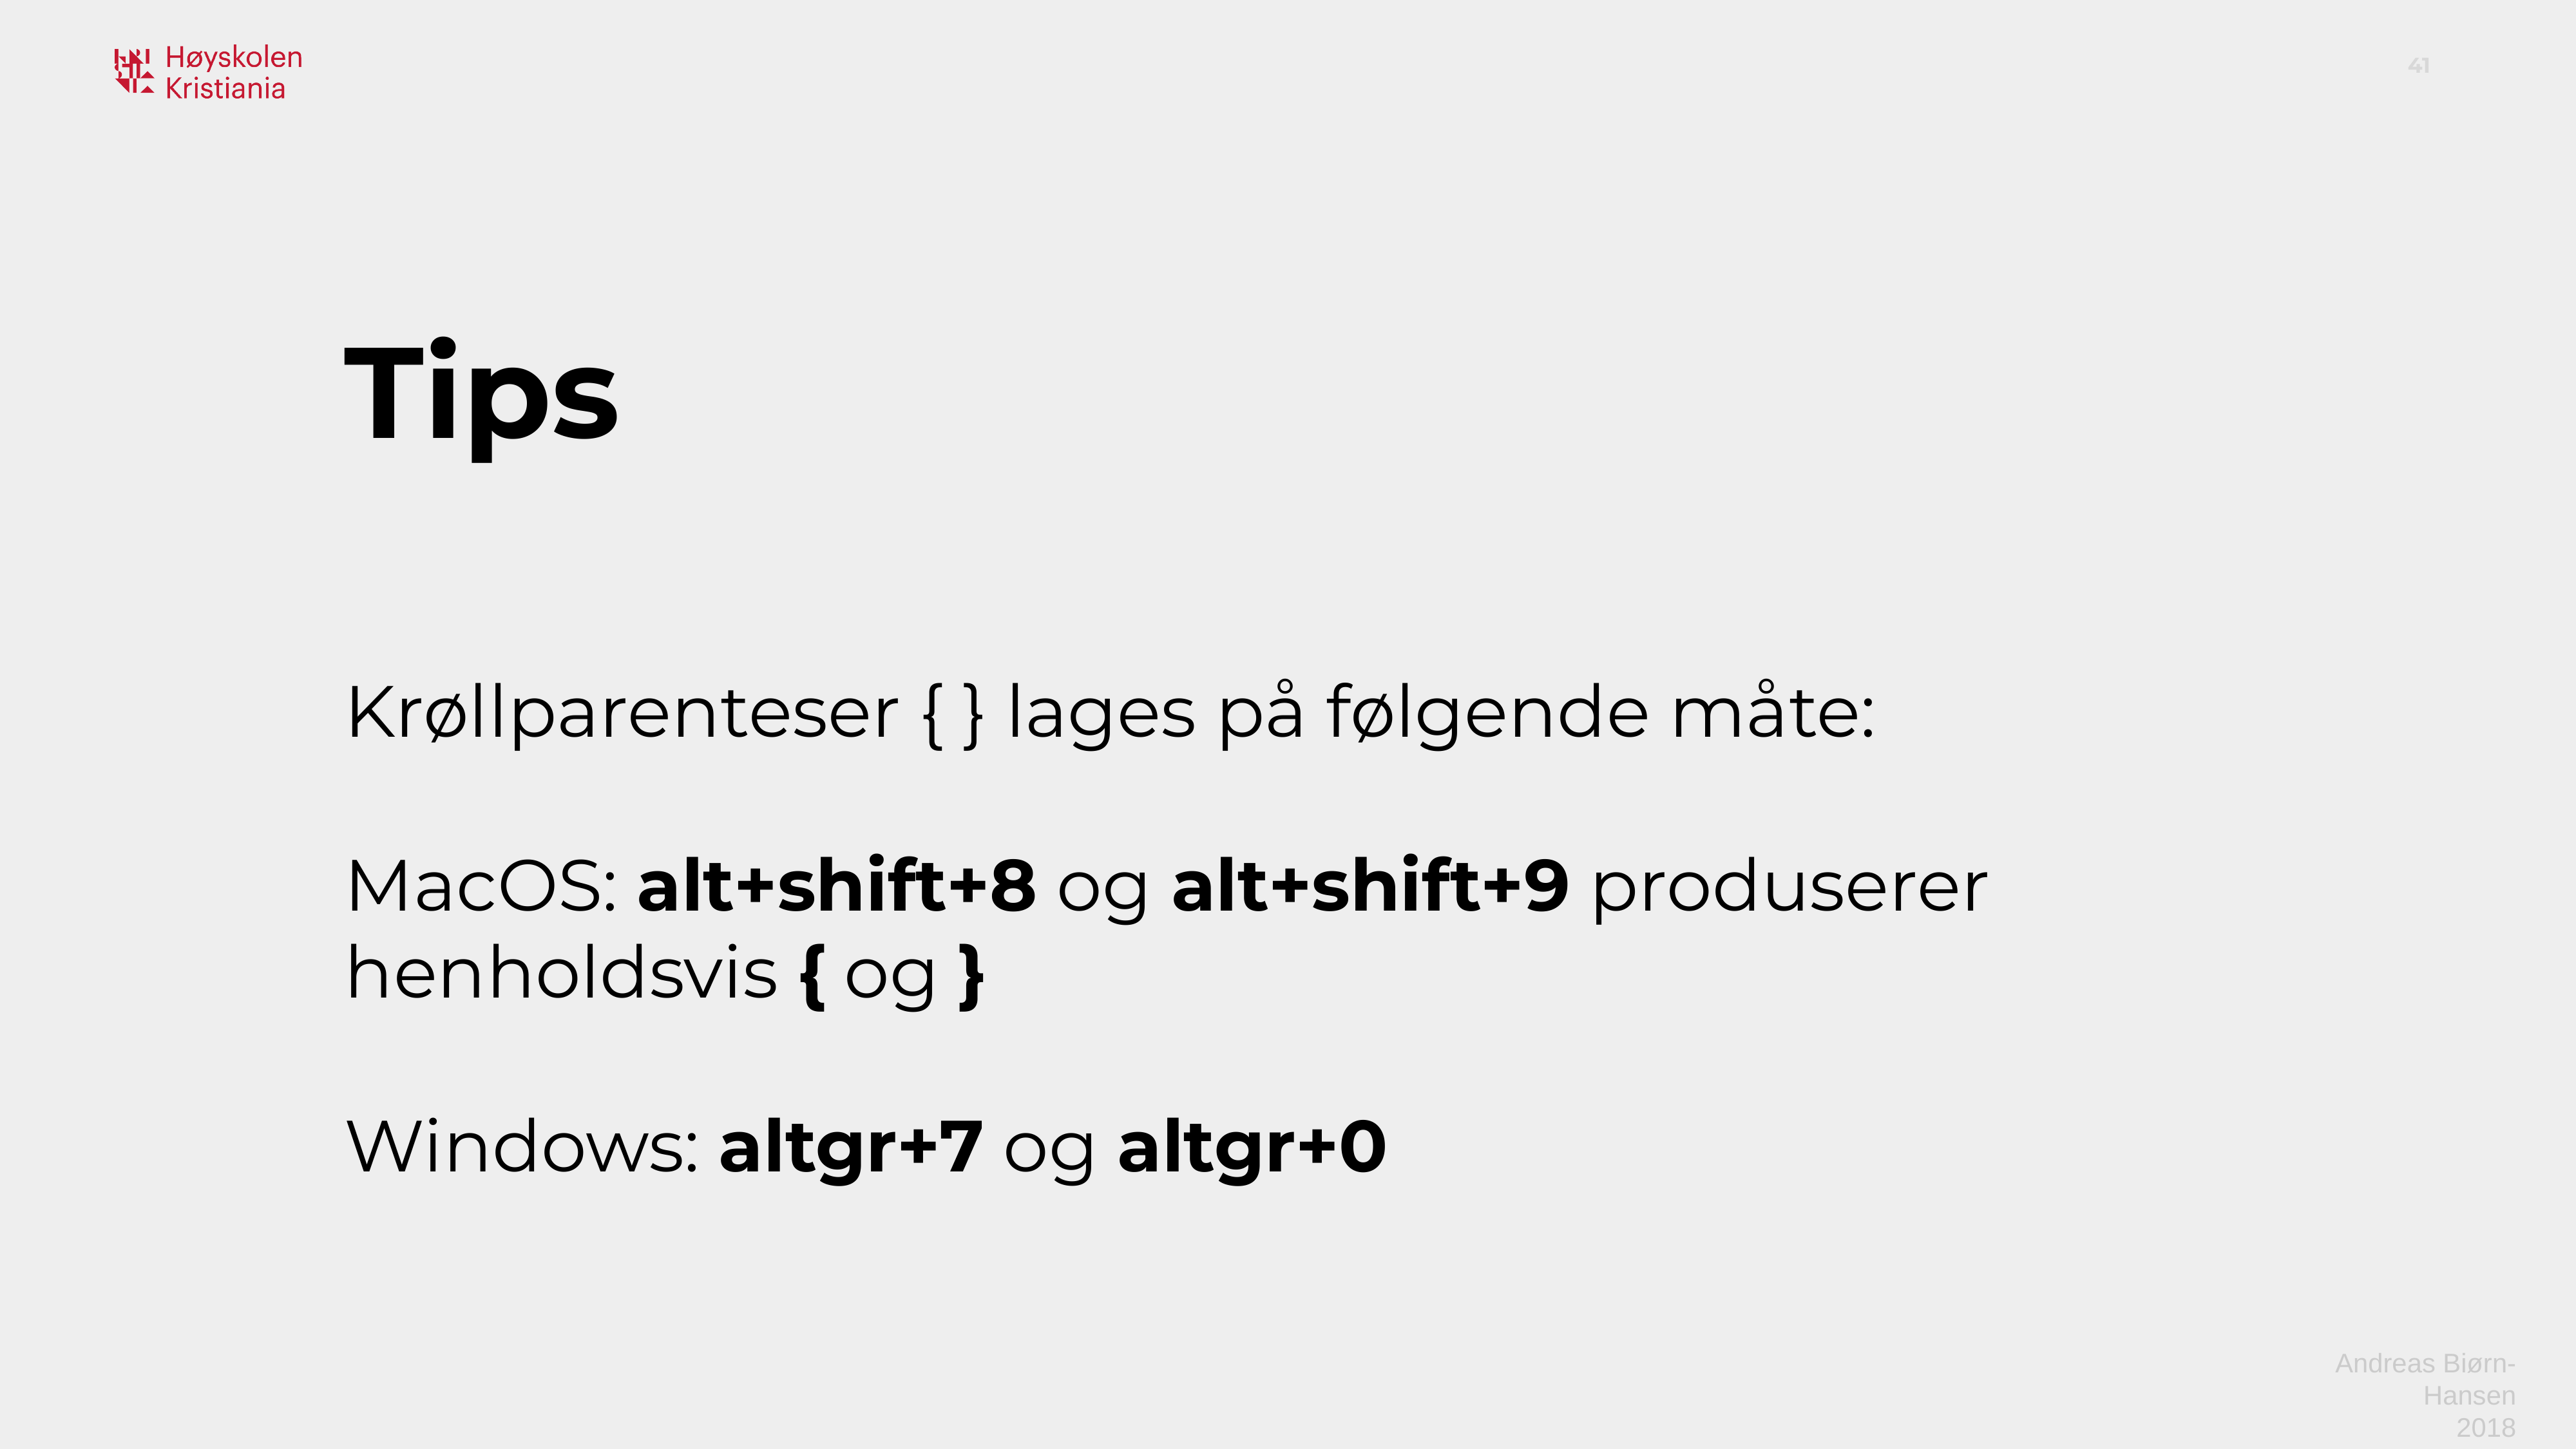

Tips
Krøllparenteser { } lages på følgende måte:

MacOS: alt+shift+8 og alt+shift+9 produserer henholdsvis { og }

Windows: altgr+7 og altgr+0